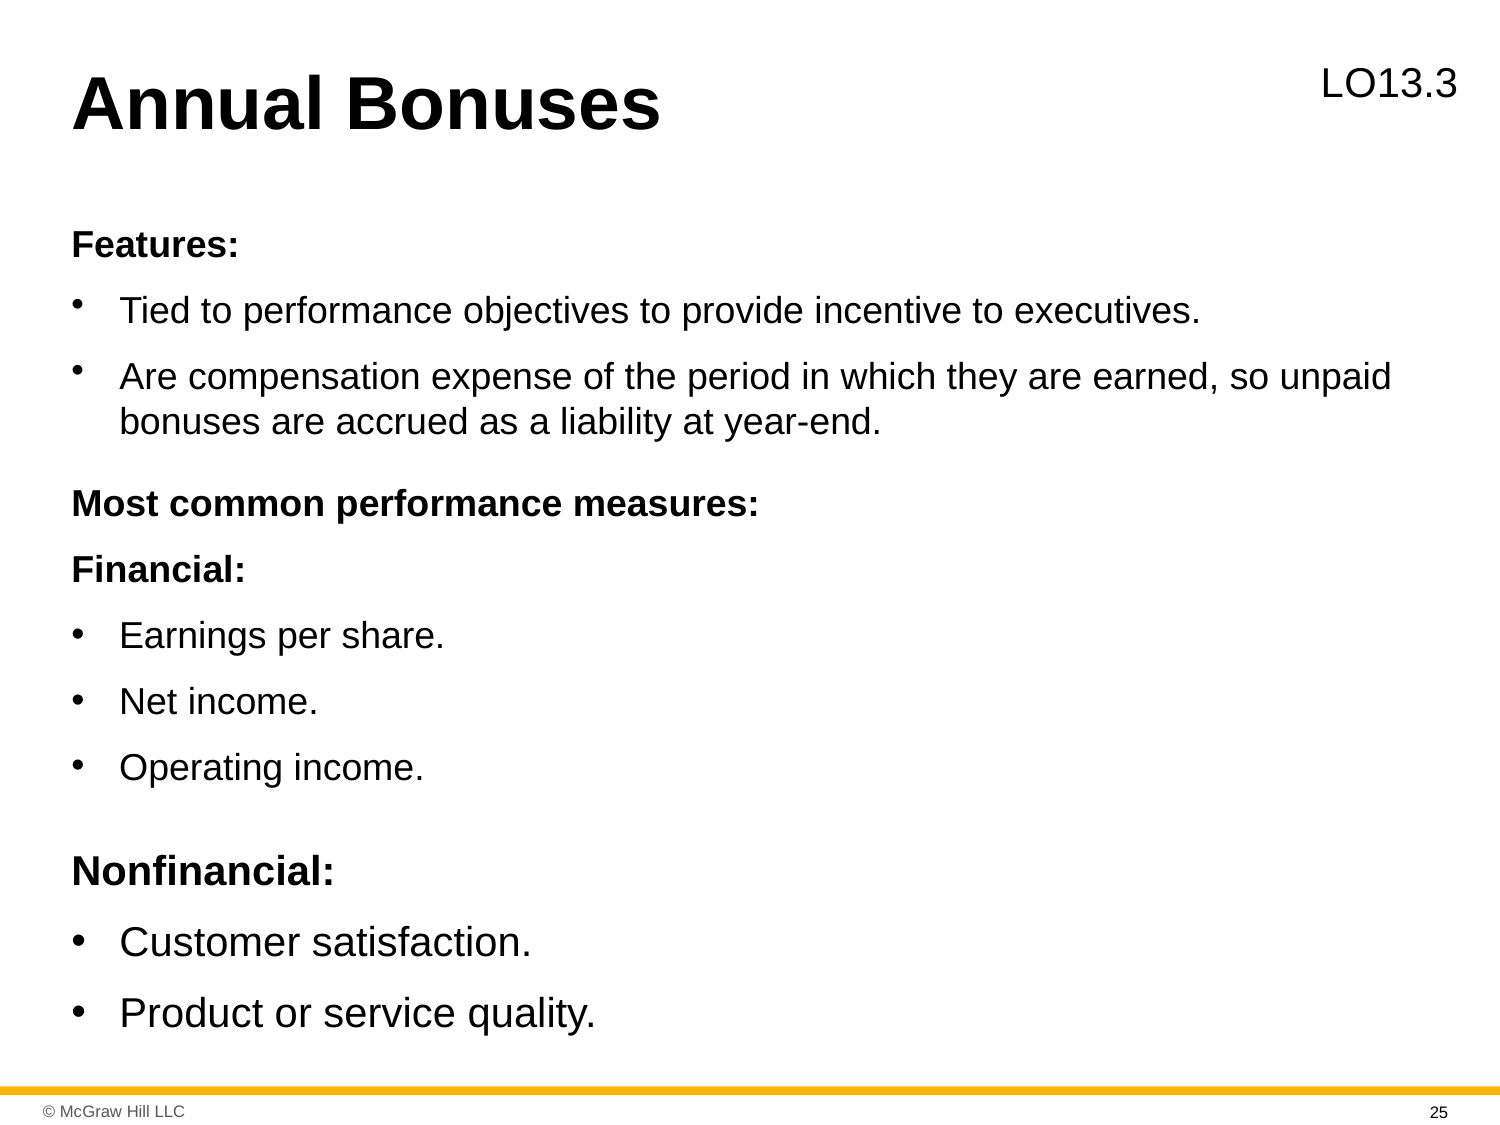

# Annual Bonuses
L O13.3
Features:
Tied to performance objectives to provide incentive to executives.
Are compensation expense of the period in which they are earned, so unpaid bonuses are accrued as a liability at year-end.
Most common performance measures:
Financial:
Earnings per share.
Net income.
Operating income.
Nonfinancial:
Customer satisfaction.
Product or service quality.
25